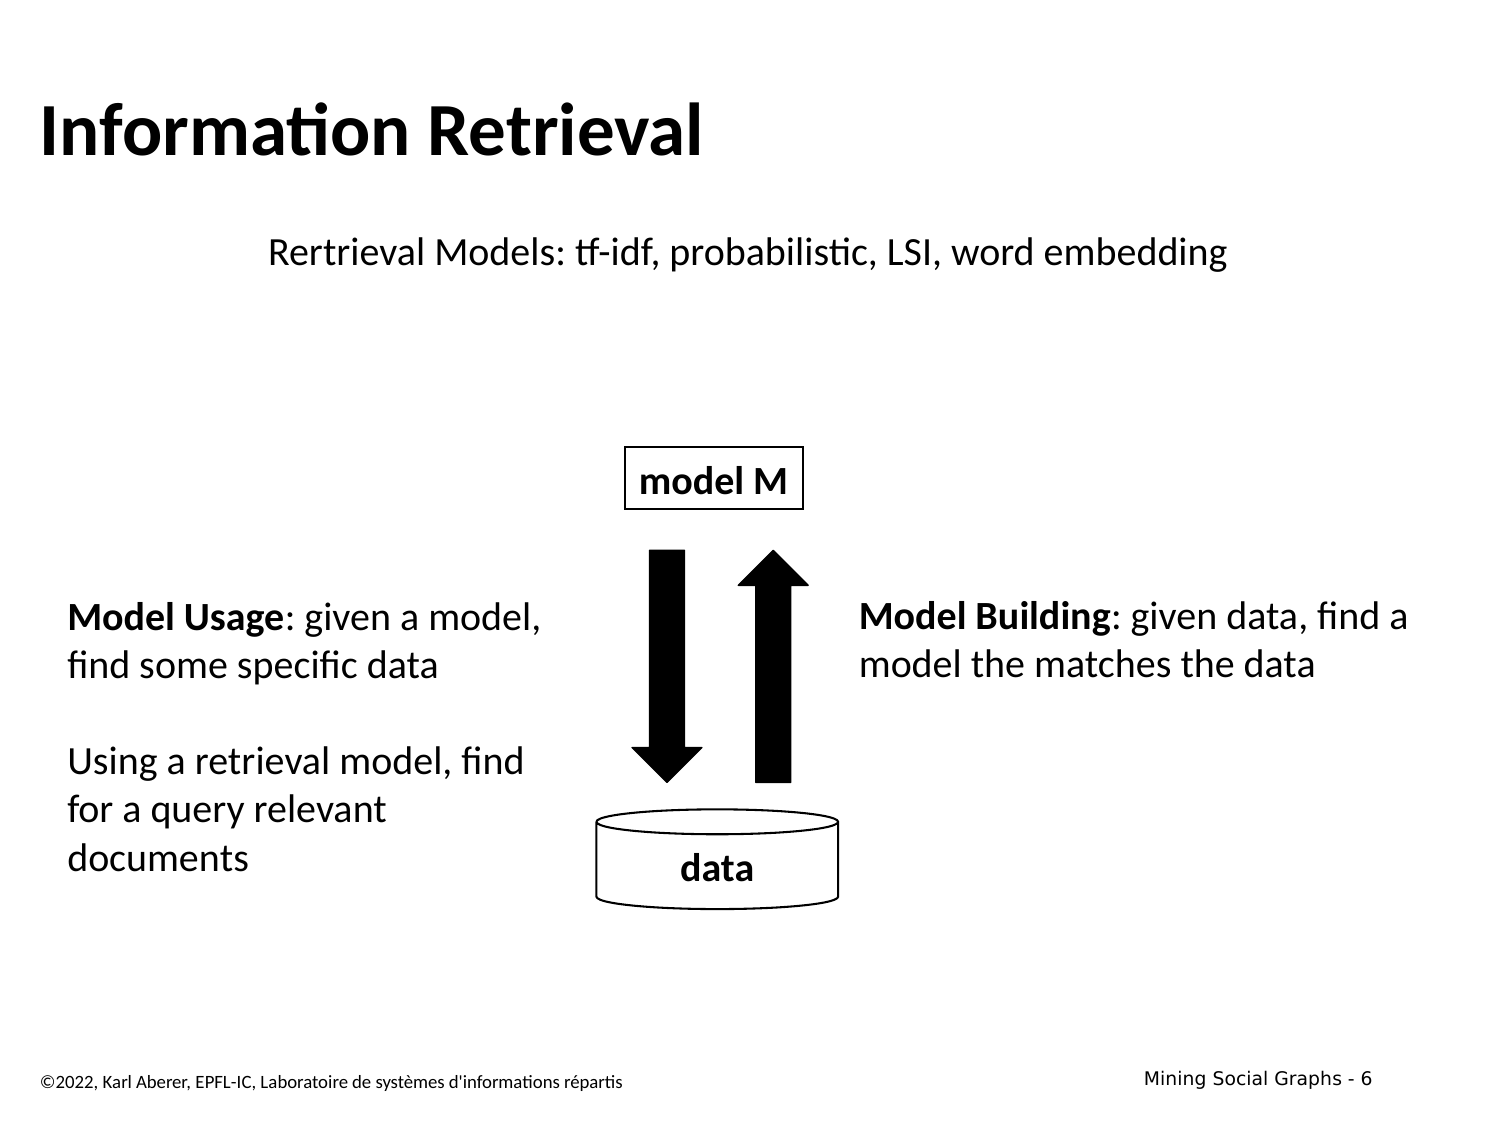

# Information Retrieval
Rertrieval Models: tf-idf, probabilistic, LSI, word embedding
model M
Model Building: given data, find a model the matches the data

Model Usage: given a model, find some specific data

Using a retrieval model, find for a query relevant documents

data
©2022, Karl Aberer, EPFL-IC, Laboratoire de systèmes d'informations répartis